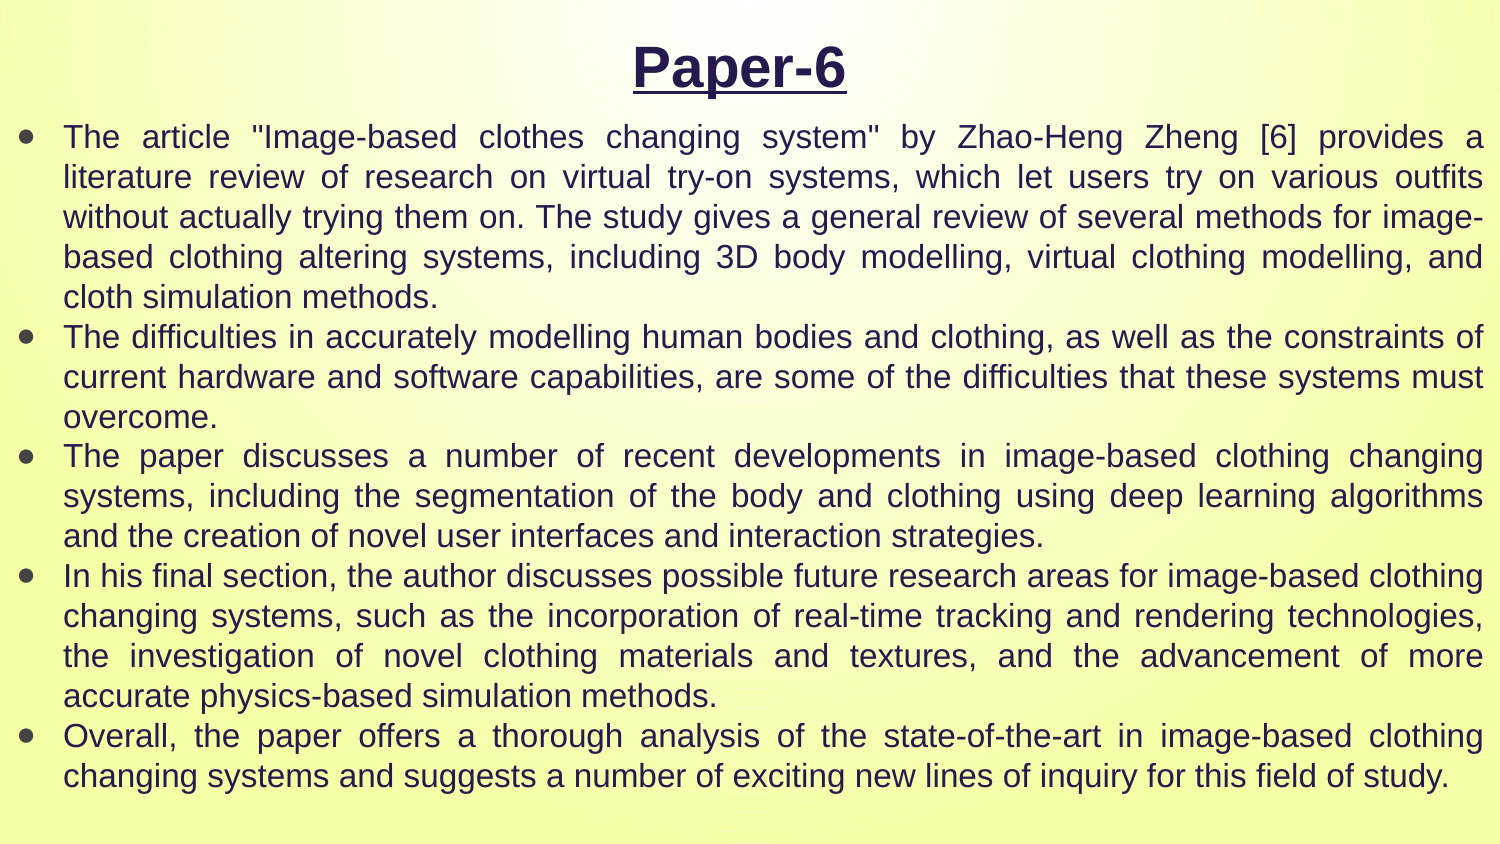

Paper-6
The article "Image-based clothes changing system" by Zhao-Heng Zheng [6] provides a literature review of research on virtual try-on systems, which let users try on various outfits without actually trying them on. The study gives a general review of several methods for image-based clothing altering systems, including 3D body modelling, virtual clothing modelling, and cloth simulation methods.
The difficulties in accurately modelling human bodies and clothing, as well as the constraints of current hardware and software capabilities, are some of the difficulties that these systems must overcome.
The paper discusses a number of recent developments in image-based clothing changing systems, including the segmentation of the body and clothing using deep learning algorithms and the creation of novel user interfaces and interaction strategies.
In his final section, the author discusses possible future research areas for image-based clothing changing systems, such as the incorporation of real-time tracking and rendering technologies, the investigation of novel clothing materials and textures, and the advancement of more accurate physics-based simulation methods.
Overall, the paper offers a thorough analysis of the state-of-the-art in image-based clothing changing systems and suggests a number of exciting new lines of inquiry for this field of study.